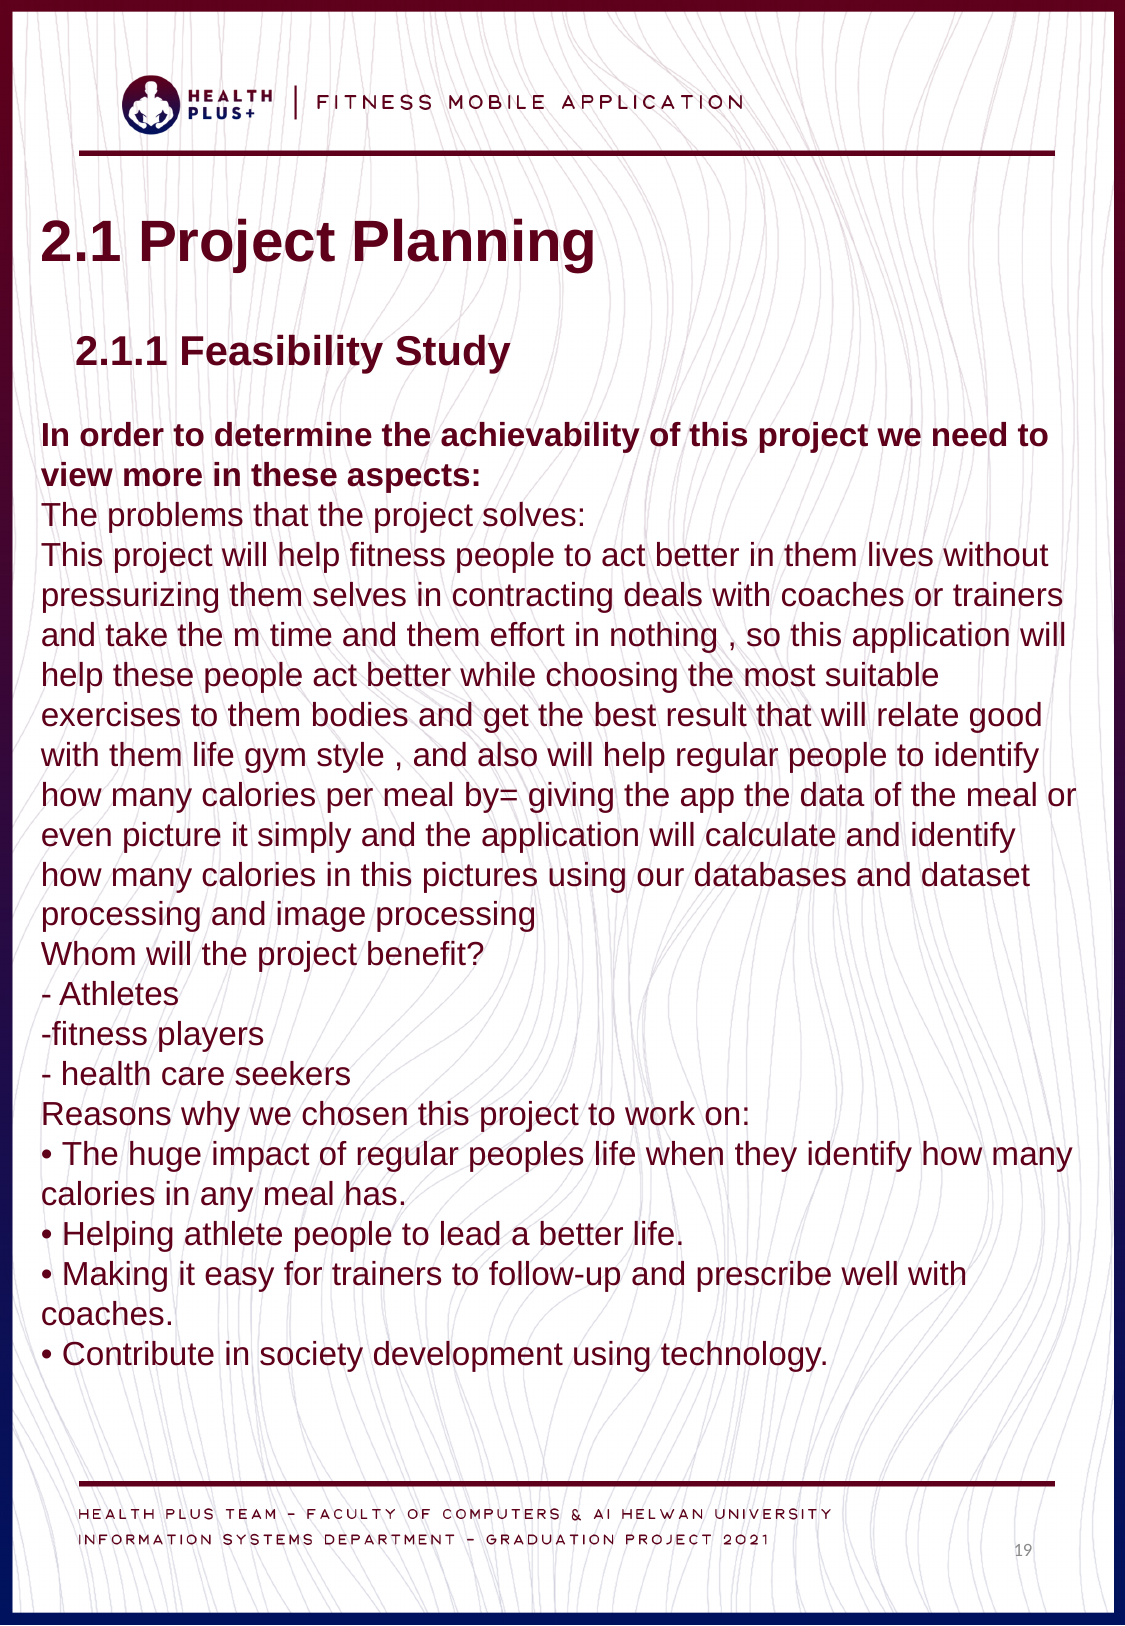

2.1 Project Planning

   2.1.1 Feasibility Study

In order to determine the achievability of this project we need to view more in these aspects:
The problems that the project solves:
This project will help fitness people to act better in them lives without pressurizing them selves in contracting deals with coaches or trainers and take the m time and them effort in nothing , so this application will help these people act better while choosing the most suitable exercises to them bodies and get the best result that will relate good with them life gym style , and also will help regular people to identify how many calories per meal by= giving the app the data of the meal or even picture it simply and the application will calculate and identify how many calories in this pictures using our databases and dataset processing and image processing
Whom will the project benefit?
- Athletes
-fitness players
- health care seekers
Reasons why we chosen this project to work on:
• The huge impact of regular peoples life when they identify how many calories in any meal has.
• Helping athlete people to lead a better life.
• Making it easy for trainers to follow-up and prescribe well with coaches.
• Contribute in society development using technology.
19